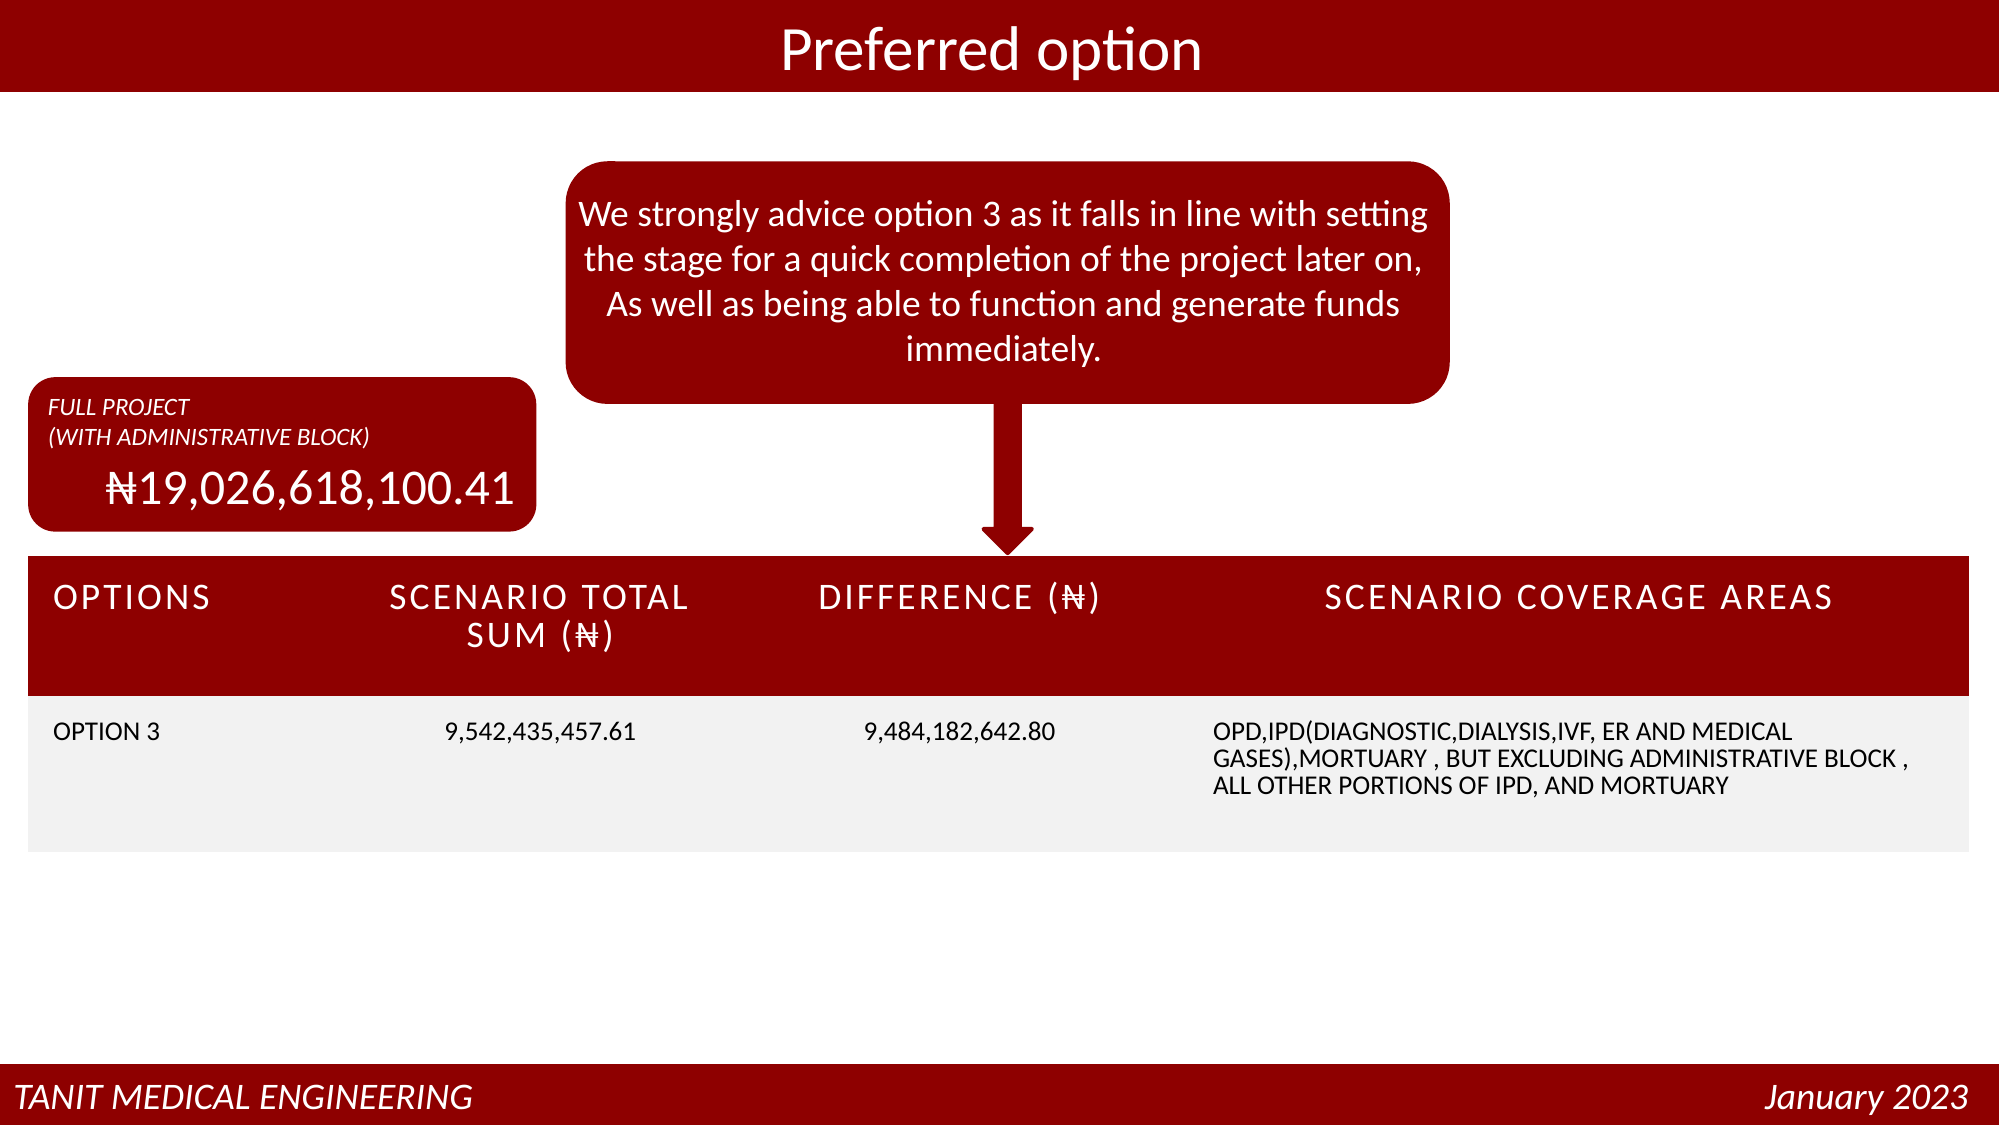

# Preferred option

We strongly advice option 3 as it falls in line with setting the stage for a quick completion of the project later on,
As well as being able to function and generate funds immediately.

FULL PROJECT
(WITH ADMINISTRATIVE BLOCK)

₦19,026,618,100.41
Phase
| OPTIONS | SCENARIO TOTAL SUM (₦) | DIFFERENCE (₦) | SCENARIO COVERAGE AREAS |
| --- | --- | --- | --- |
| OPTION 3 | 9,542,435,457.61 | 9,484,182,642.80 | OPD,IPD(DIAGNOSTIC,DIALYSIS,IVF, ER AND MEDICAL GASES),MORTUARY , BUT EXCLUDING ADMINISTRATIVE BLOCK , ALL OTHER PORTIONS OF IPD, AND MORTUARY |

TANIT MEDICAL ENGINEERING
TANIT MEDICAL ENGINEERING								            January 2023